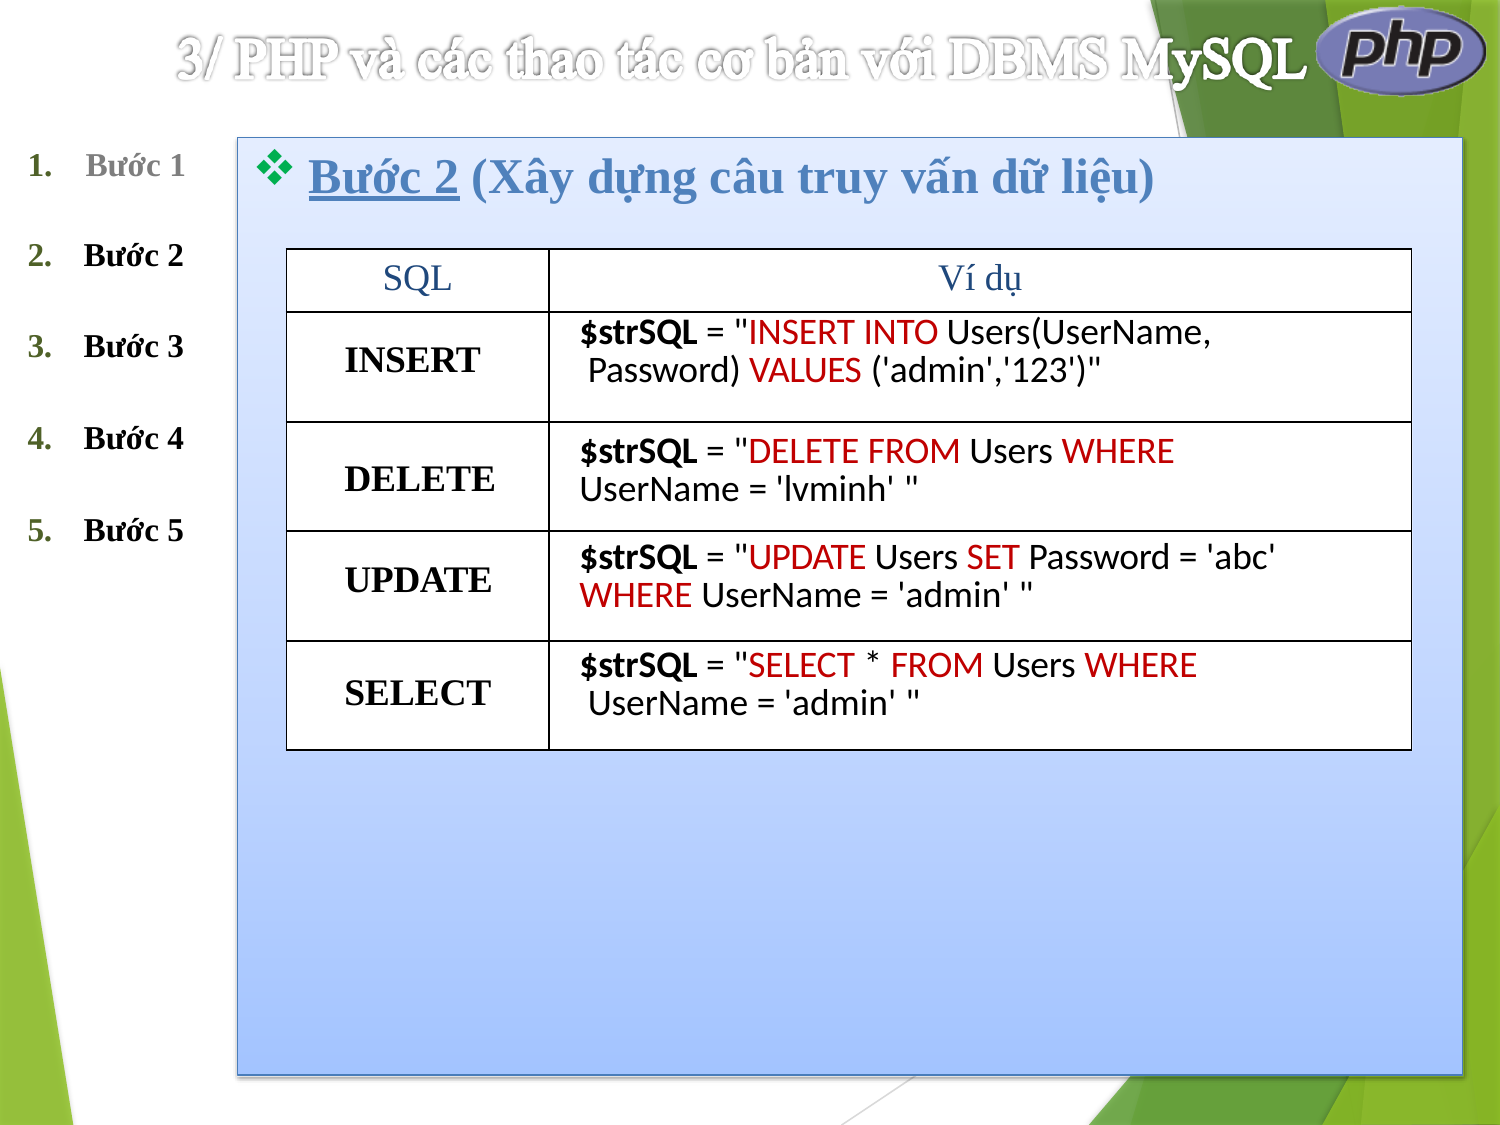

Bước 2 (Xây dựng câu truy vấn dữ liệu)
1.	Bước 1
Bước 2

Bước 3

Bước 4

Bước 5
| SQL | Ví dụ |
| --- | --- |
| INSERT | $strSQL = "INSERT INTO Users(UserName, Password) VALUES ('admin','123')" |
| DELETE | $strSQL = "DELETE FROM Users WHERE UserName = 'lvminh' " |
| UPDATE | $strSQL = "UPDATE Users SET Password = 'abc' WHERE UserName = 'admin' " |
| SELECT | $strSQL = "SELECT \* FROM Users WHERE UserName = 'admin' " |